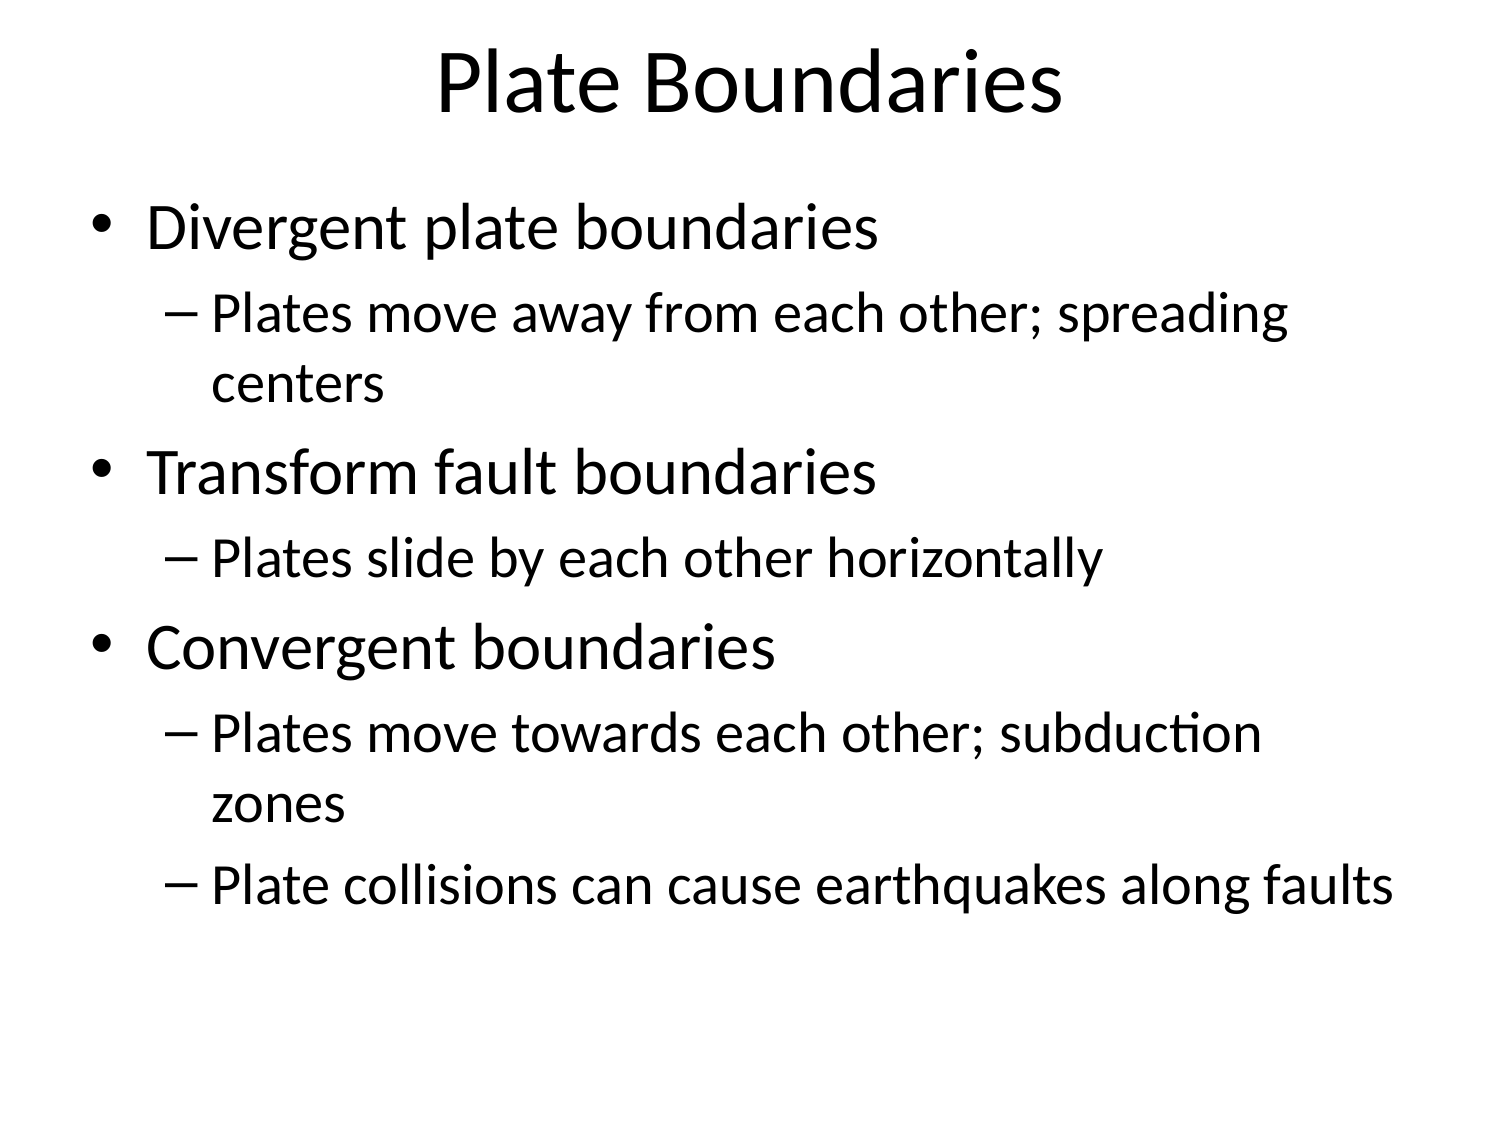

# Plate Boundaries
Divergent plate boundaries
Plates move away from each other; spreading centers
Transform fault boundaries
Plates slide by each other horizontally
Convergent boundaries
Plates move towards each other; subduction zones
Plate collisions can cause earthquakes along faults